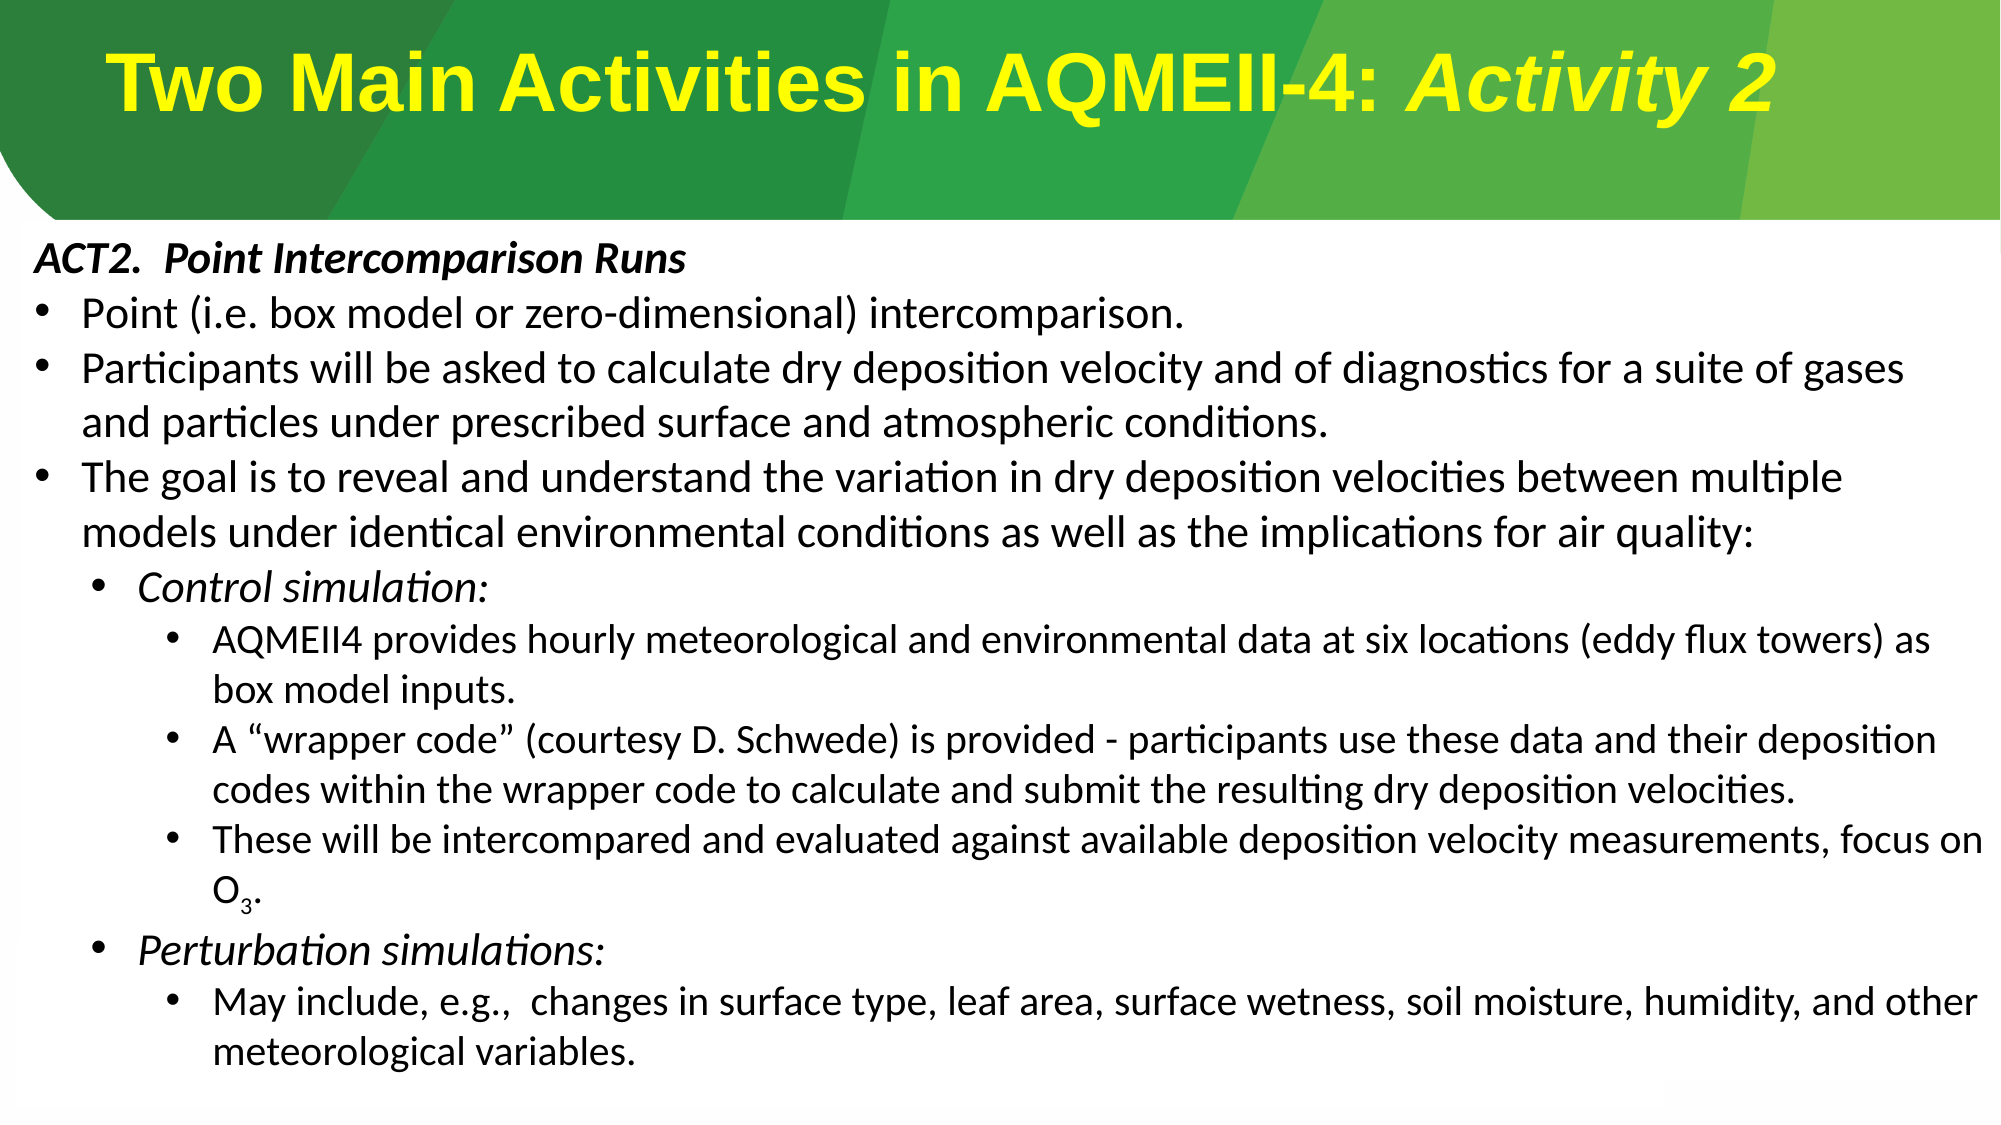

Two Main Activities in AQMEII-4: Activity 2
ACT2.  Point Intercomparison Runs
Point (i.e. box model or zero-dimensional) intercomparison.
Participants will be asked to calculate dry deposition velocity and of diagnostics for a suite of gases and particles under prescribed surface and atmospheric conditions.
The goal is to reveal and understand the variation in dry deposition velocities between multiple models under identical environmental conditions as well as the implications for air quality:
Control simulation:
AQMEII4 provides hourly meteorological and environmental data at six locations (eddy flux towers) as box model inputs.
A “wrapper code” (courtesy D. Schwede) is provided - participants use these data and their deposition codes within the wrapper code to calculate and submit the resulting dry deposition velocities.
These will be intercompared and evaluated against available deposition velocity measurements, focus on O3.
Perturbation simulations:
May include, e.g.,  changes in surface type, leaf area, surface wetness, soil moisture, humidity, and other meteorological variables.